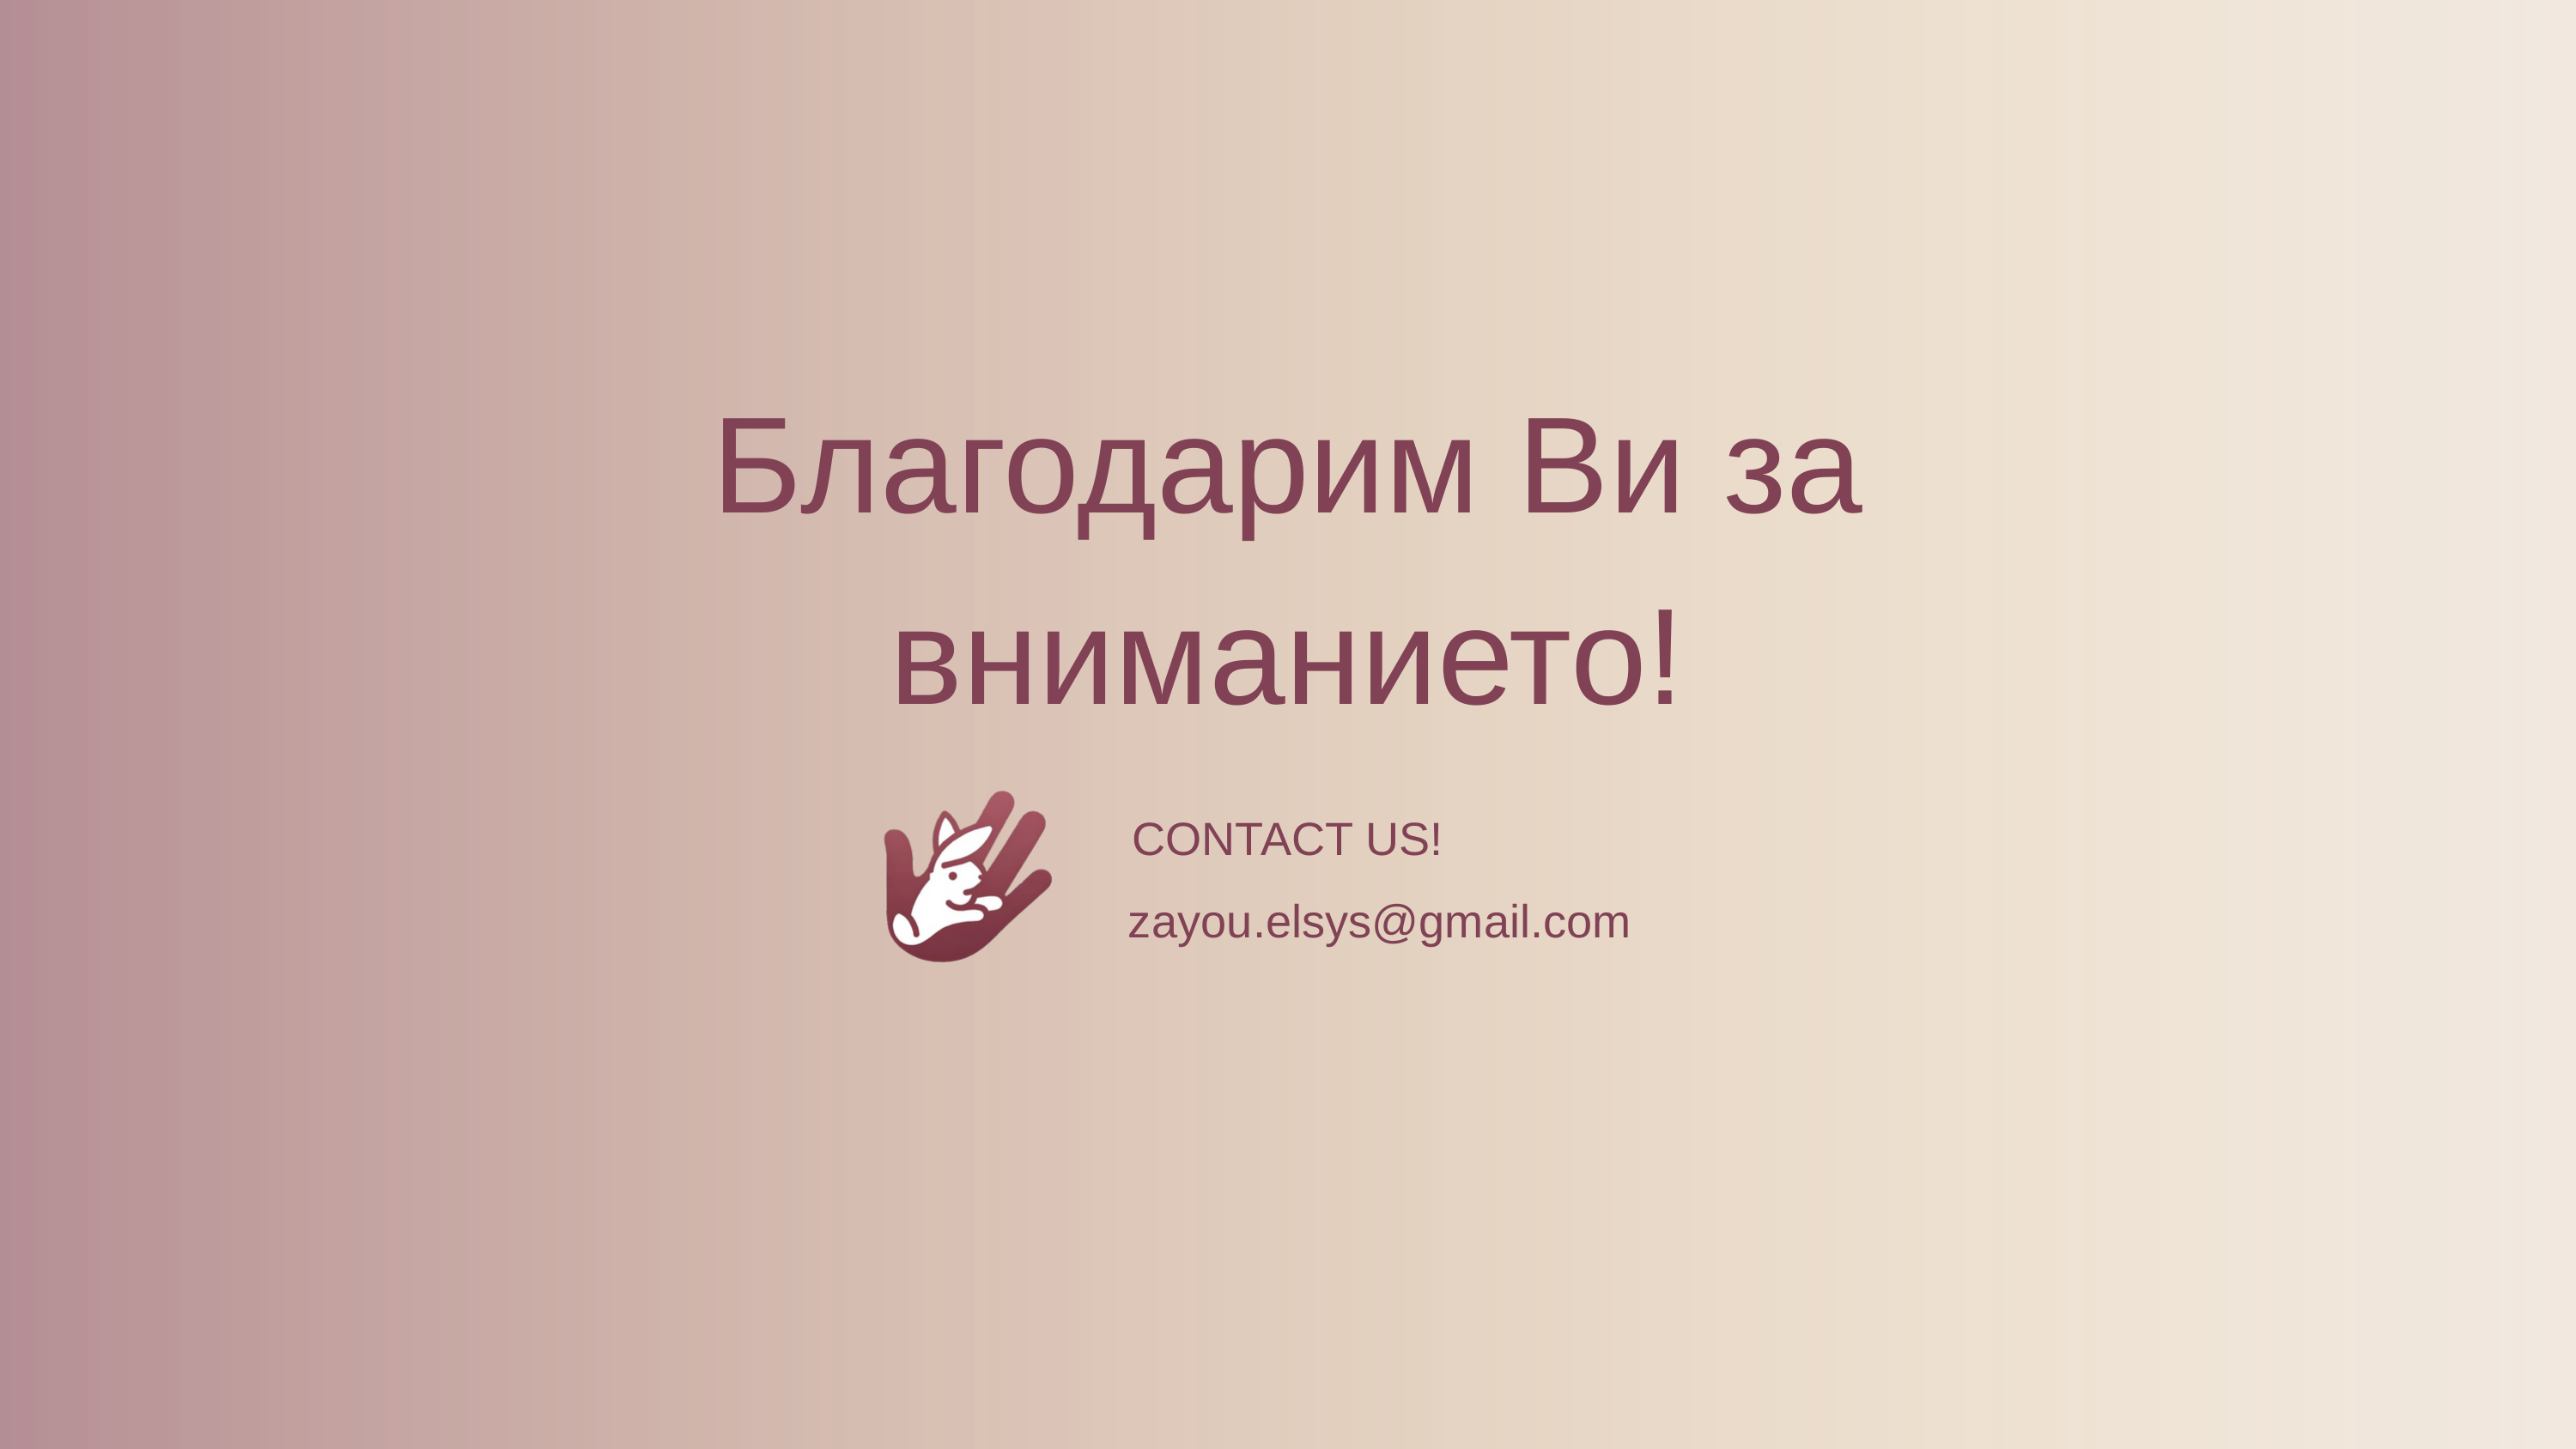

Благодарим Ви за вниманието!

CONTACT US!
zayou.elsys@gmail.com